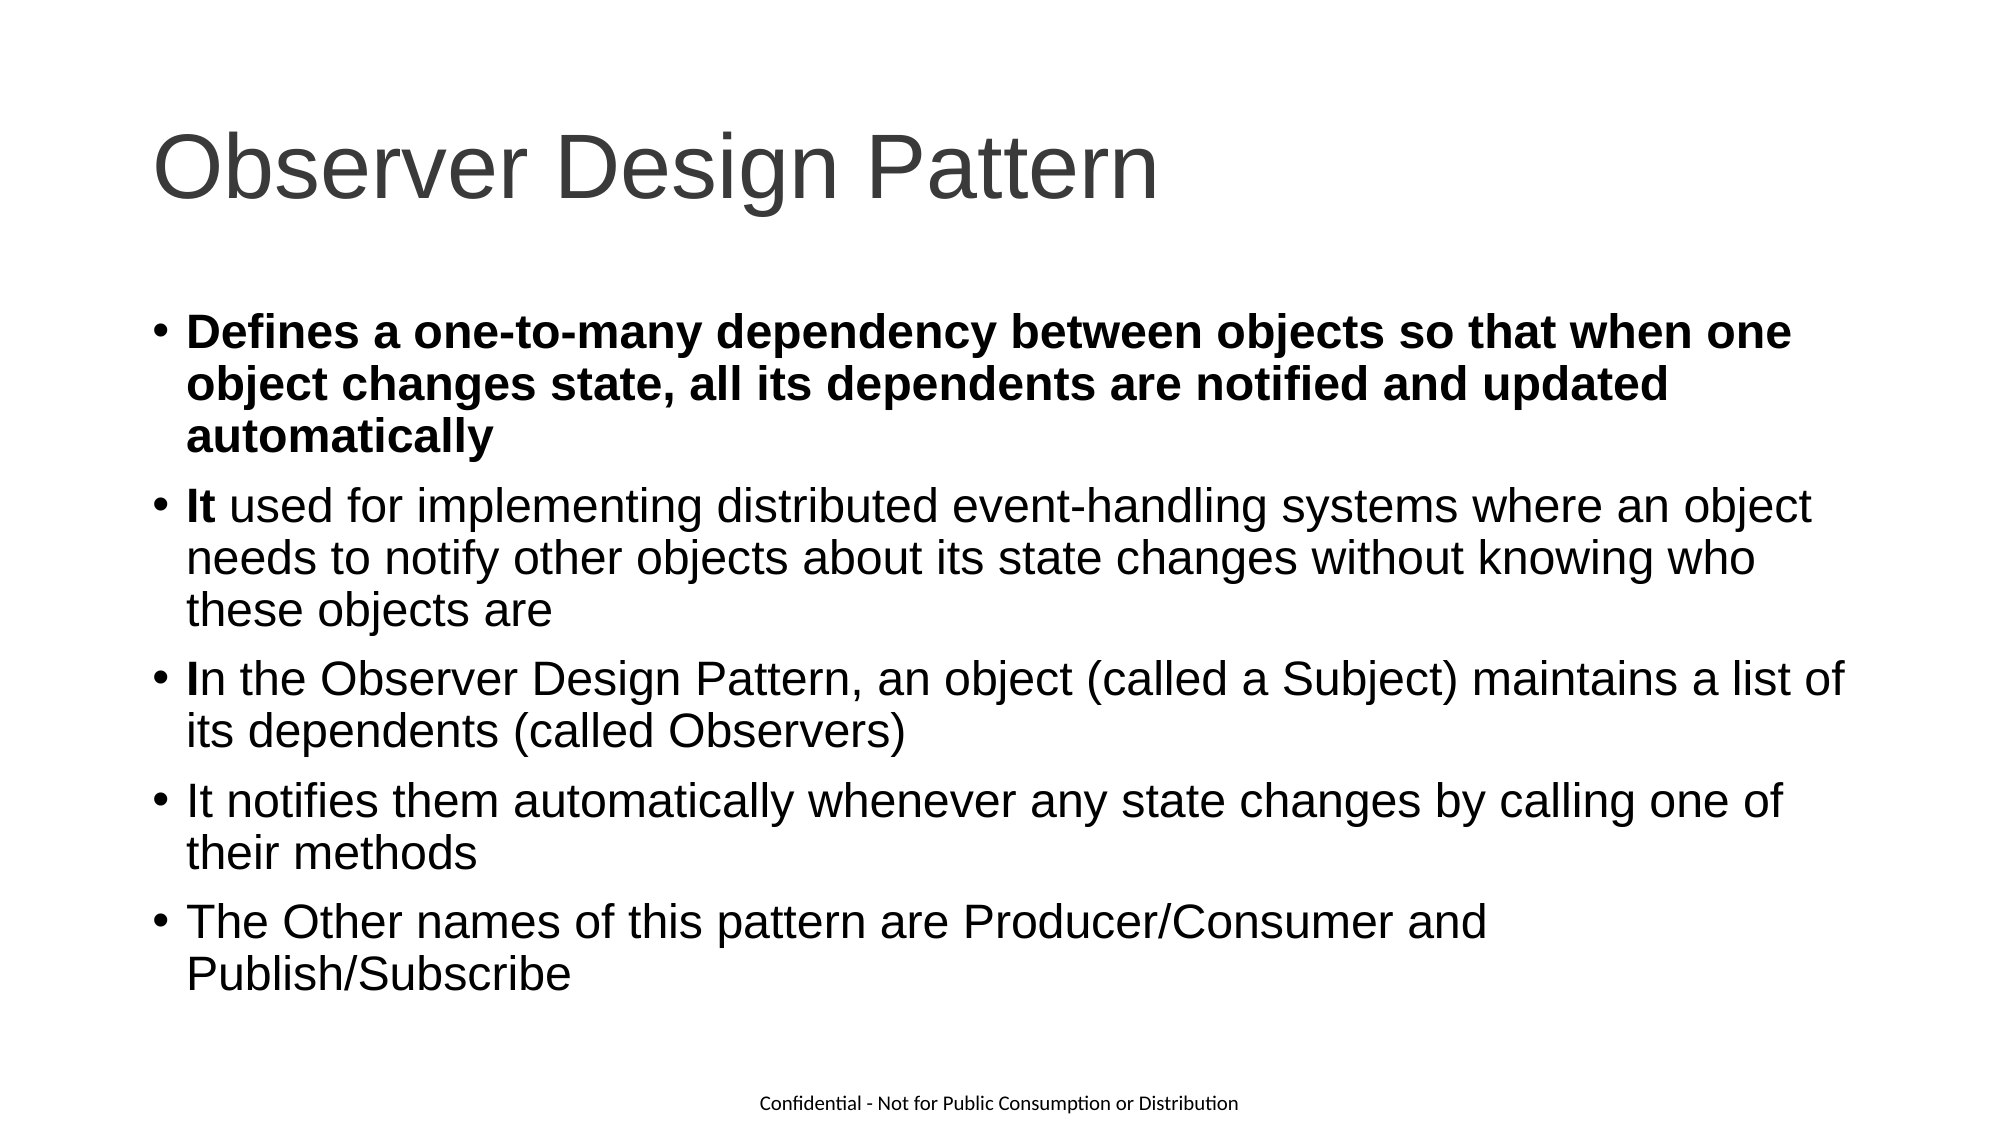

# Observer Design Pattern
Defines a one-to-many dependency between objects so that when one object changes state, all its dependents are notified and updated automatically
It used for implementing distributed event-handling systems where an object needs to notify other objects about its state changes without knowing who these objects are
In the Observer Design Pattern, an object (called a Subject) maintains a list of its dependents (called Observers)
It notifies them automatically whenever any state changes by calling one of their methods
The Other names of this pattern are Producer/Consumer and Publish/Subscribe